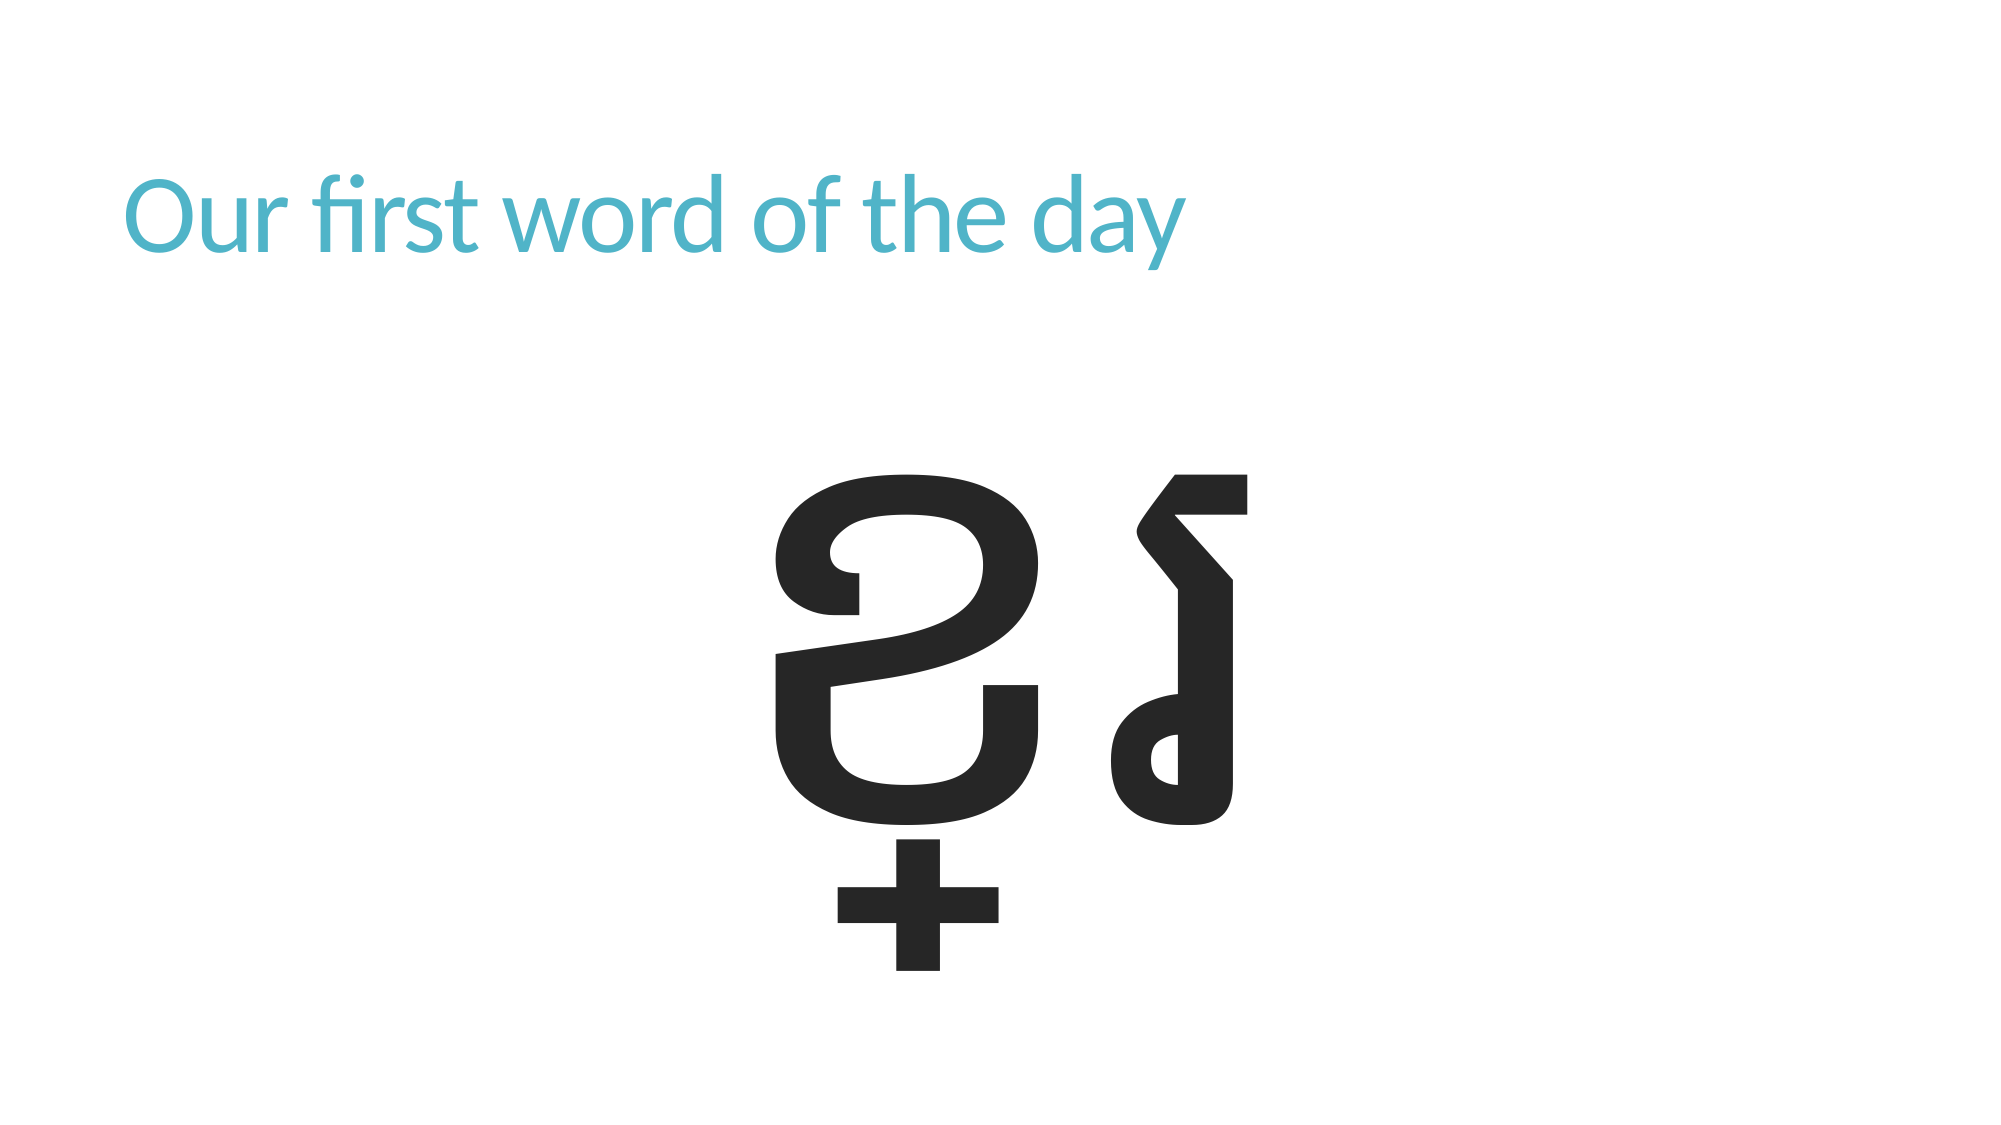

# Our first word of the day
ខ្មែរ